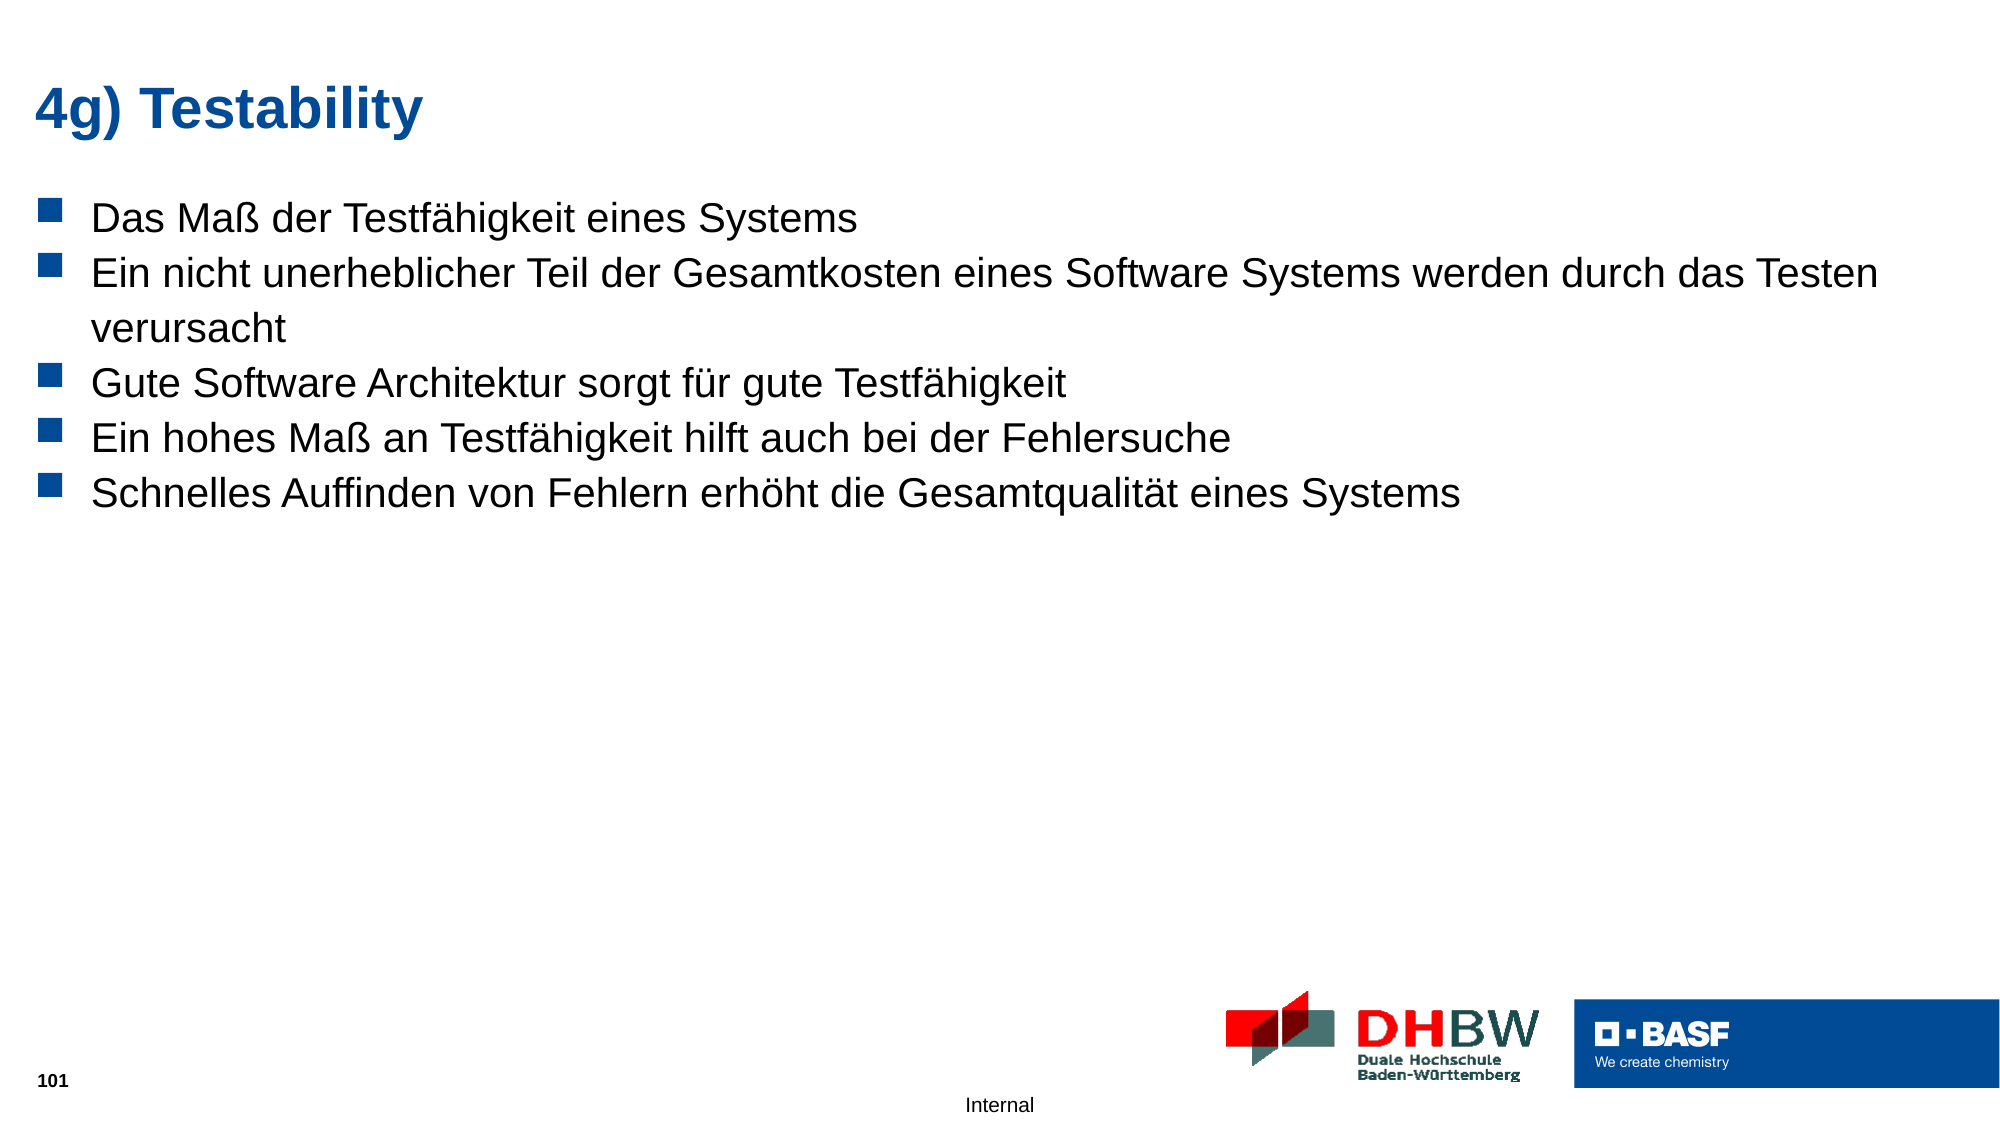

# 4g) Testability
Das Maß der Testfähigkeit eines Systems
Ein nicht unerheblicher Teil der Gesamtkosten eines Software Systems werden durch das Testen verursacht
Gute Software Architektur sorgt für gute Testfähigkeit
Ein hohes Maß an Testfähigkeit hilft auch bei der Fehlersuche
Schnelles Auffinden von Fehlern erhöht die Gesamtqualität eines Systems
101